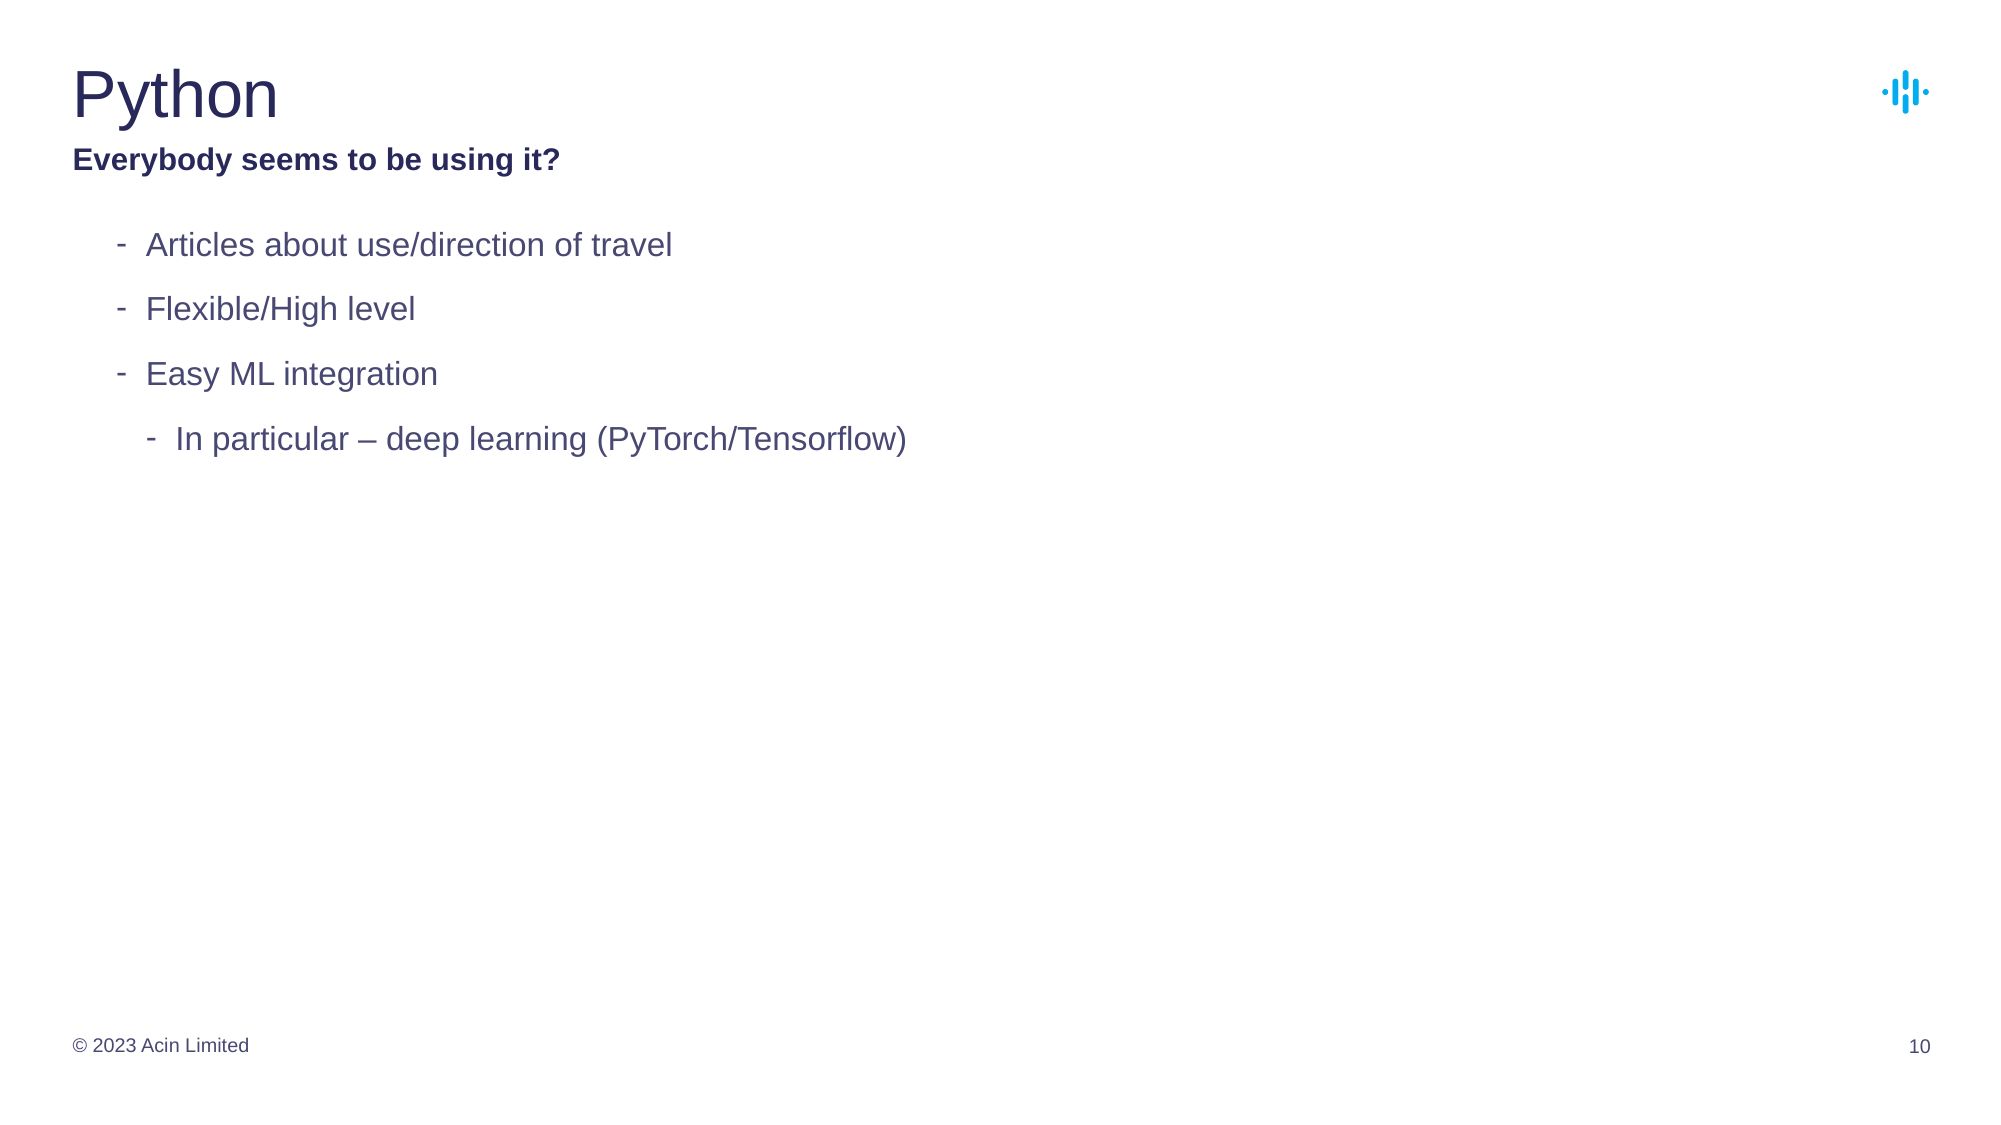

# Python
Everybody seems to be using it?
Articles about use/direction of travel
Flexible/High level
Easy ML integration
In particular – deep learning (PyTorch/Tensorflow)
© 2023 Acin Limited
10